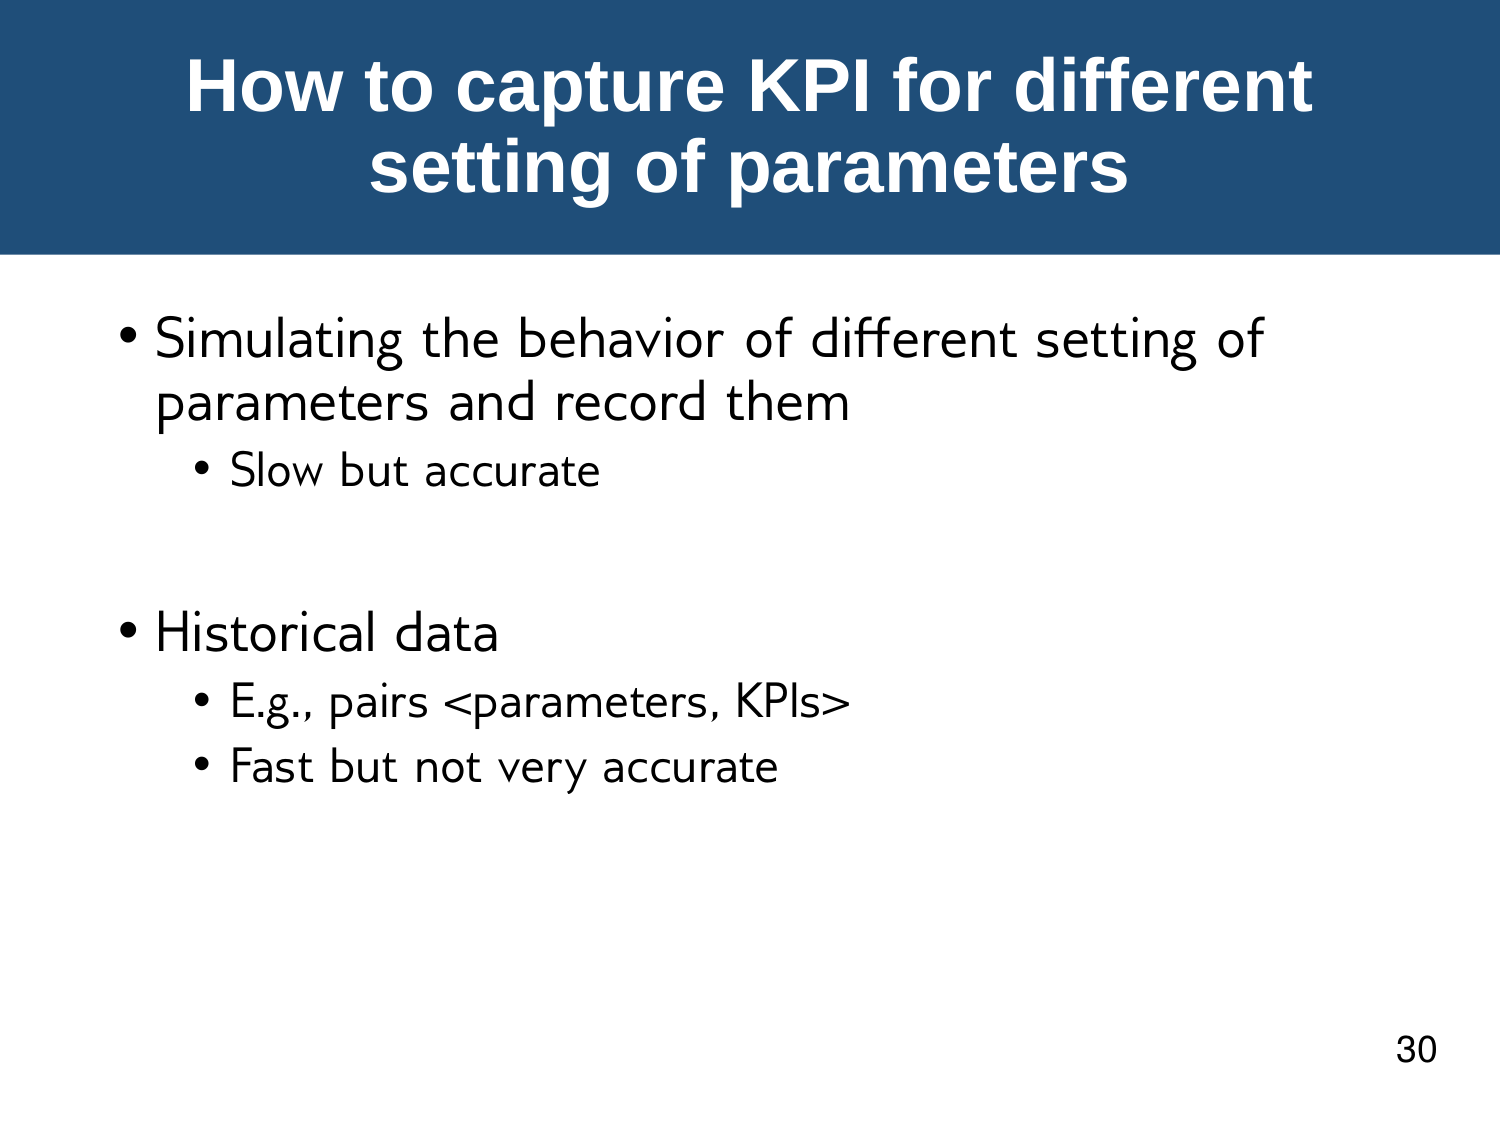

# How to capture KPI for different setting of parameters
Simulating the behavior of different setting of parameters and record them
Slow but accurate

Historical data
E.g., pairs <parameters, KPIs>
Fast but not very accurate

30